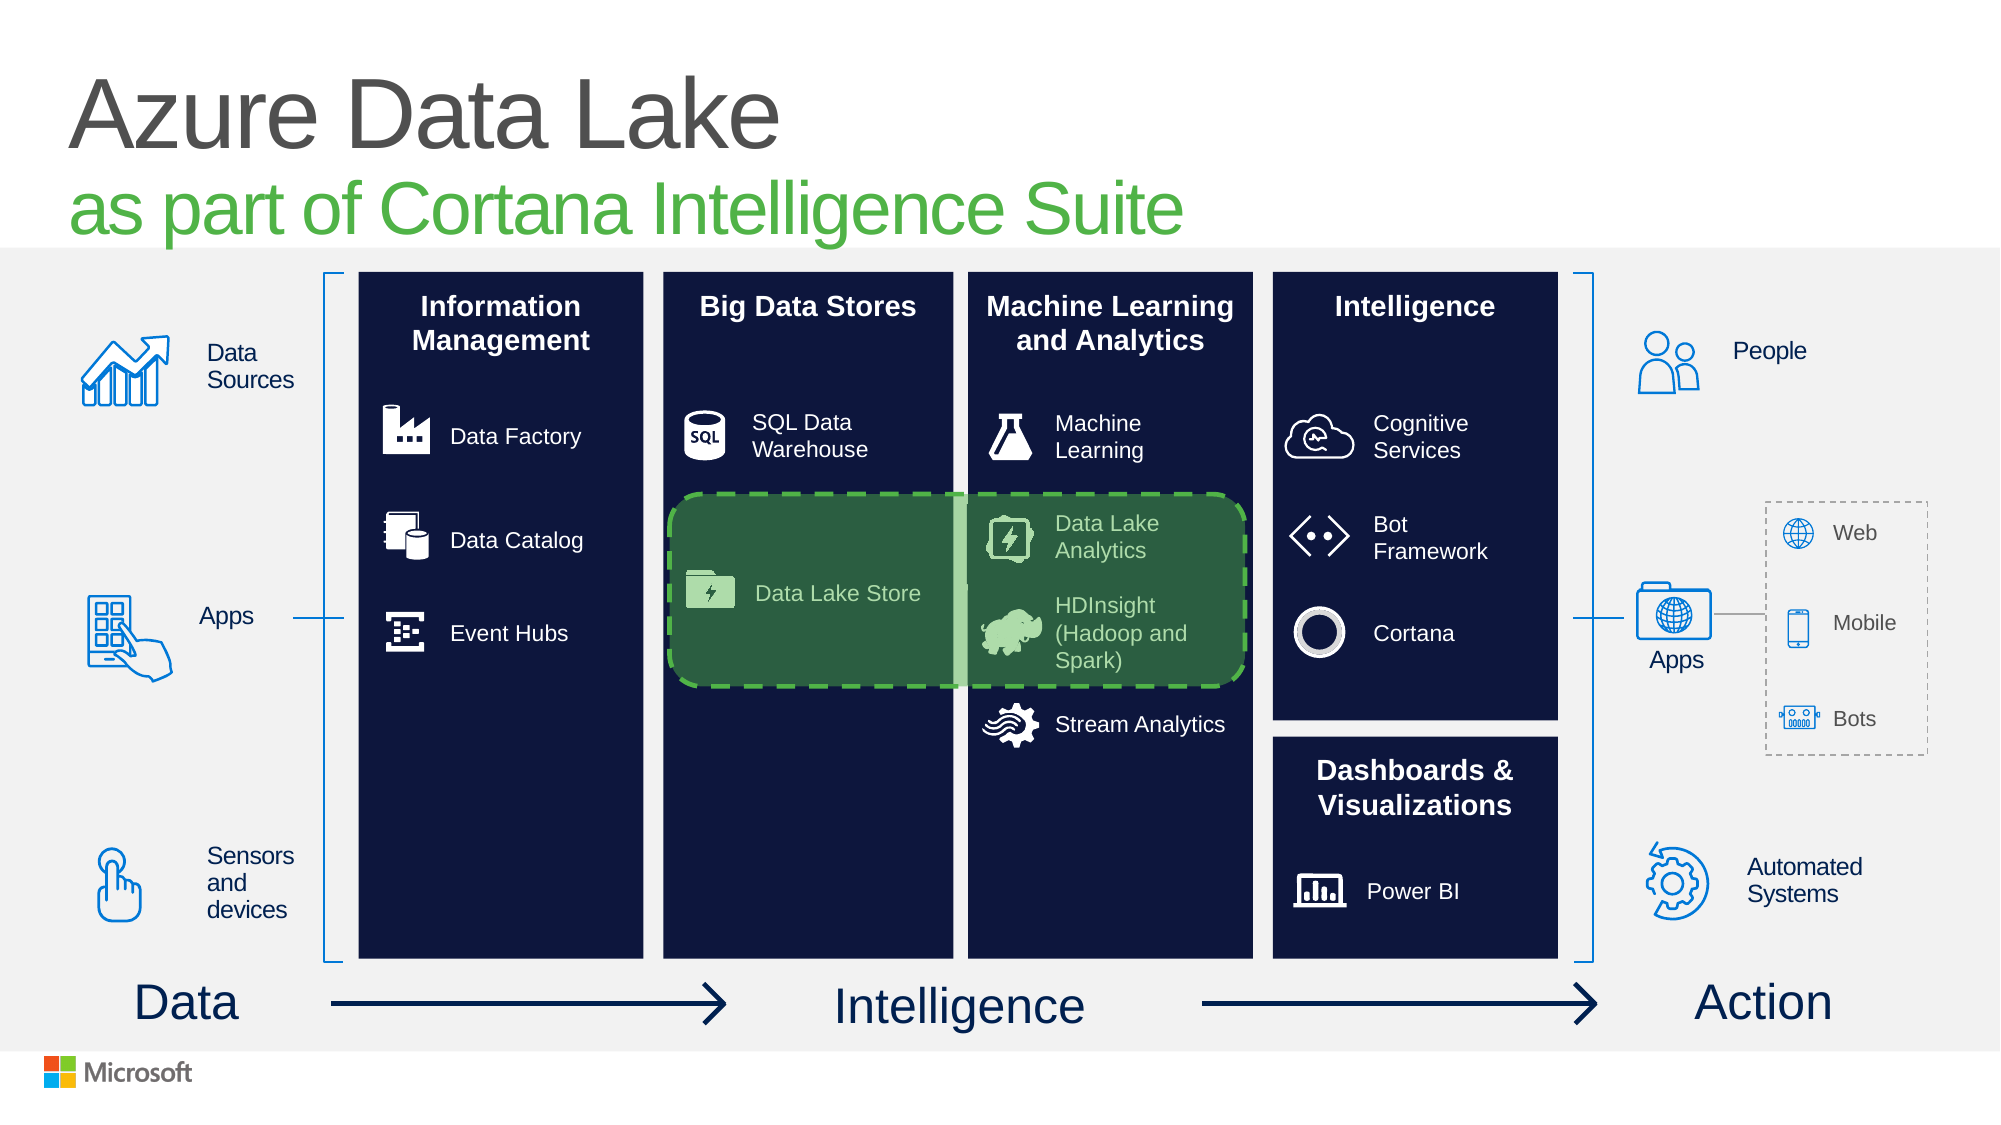

# Azure Data Lake as part of Cortana Intelligence Suite

Information Management

Data Factory

Data Catalog
Event Hubs

Intelligence
Cognitive Services

Bot
Framework

Cortana
Dashboards & Visualizations
Power BI

Big Data Stores
Machine Learning and Analytics

Data
Sources

Apps

Sensors
and
devices

Data

People

Web
Mobile

Bots

Apps

Automated
Systems
Action
SQL Data
Warehouse
Machine Learning

Data Lake Analytics

Data Lake Store
HDInsight
(Hadoop and Spark)

Stream Analytics

Intelligence